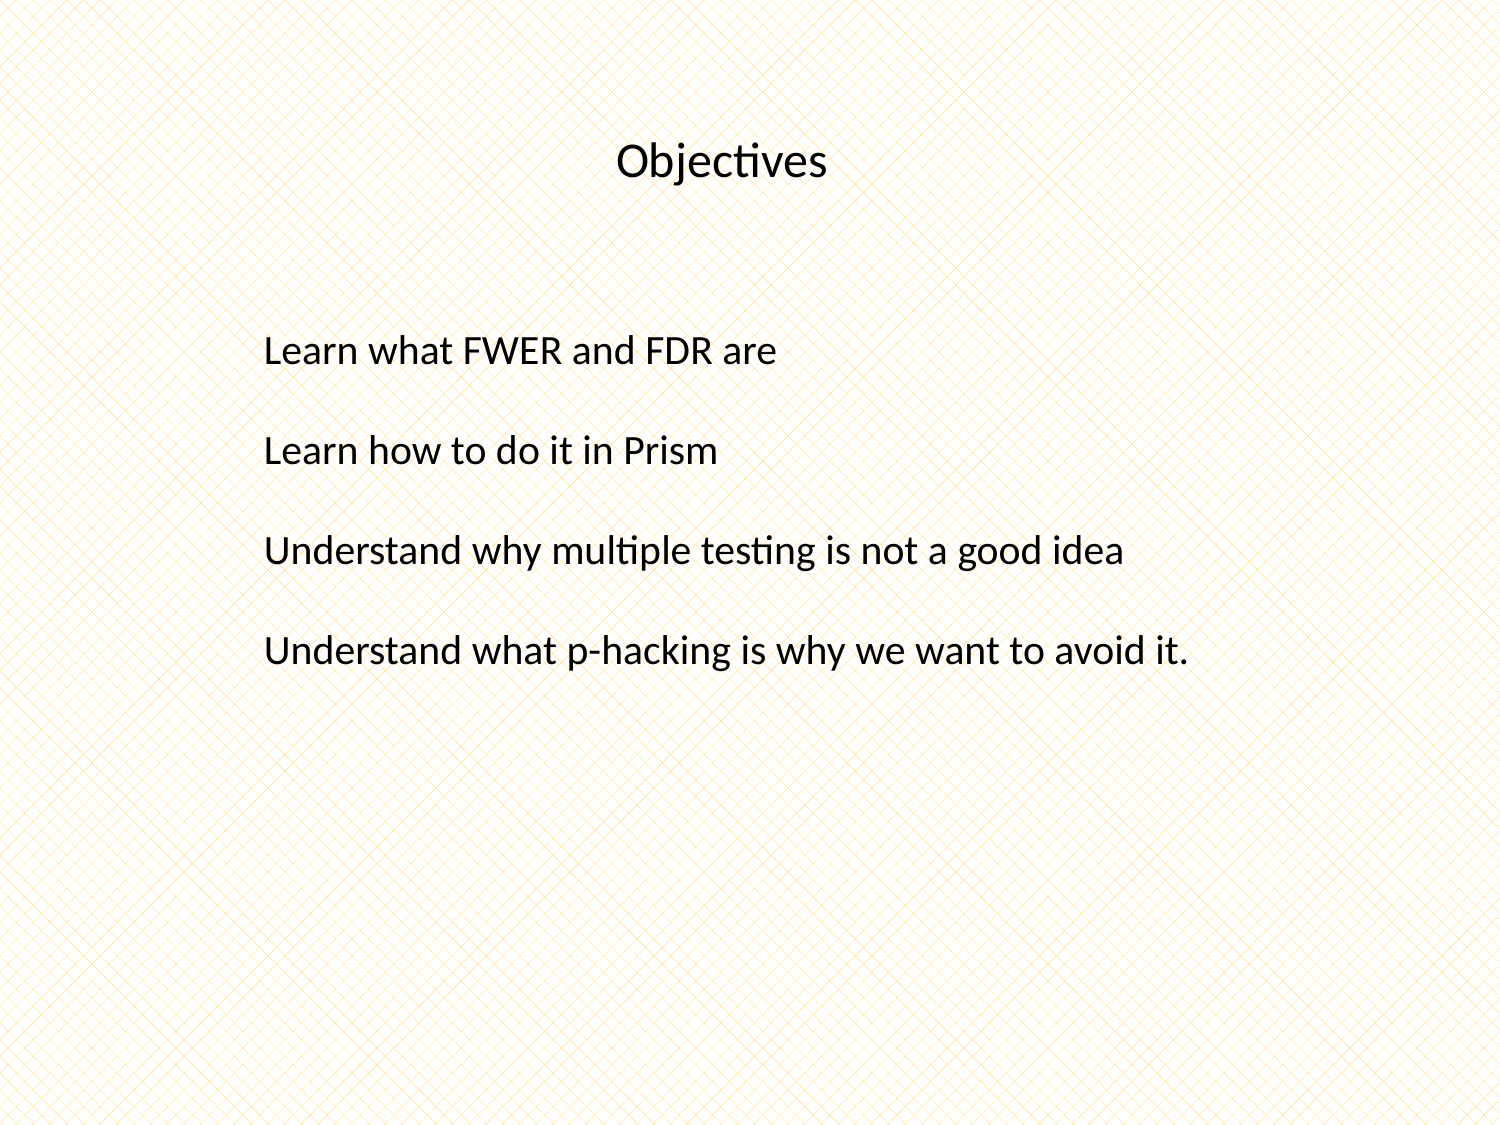

Objectives
Learn what FWER and FDR are

Learn how to do it in Prism

Understand why multiple testing is not a good idea

Understand what p-hacking is why we want to avoid it.